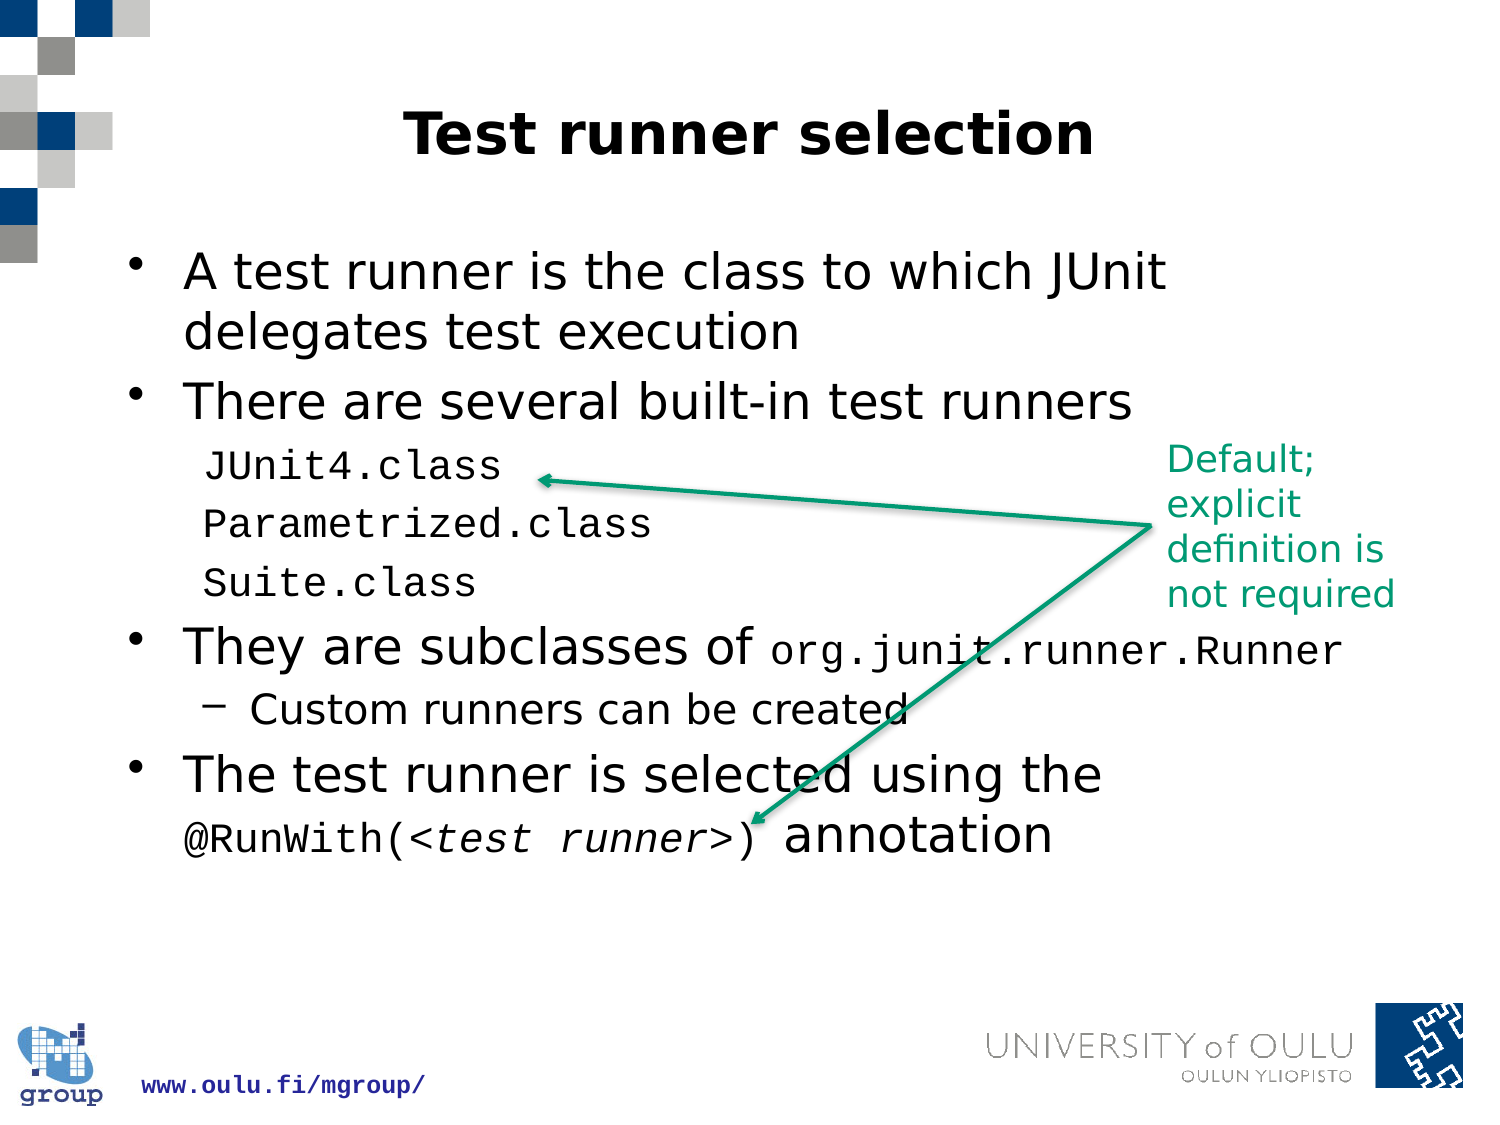

# Test runner selection
A test runner is the class to which JUnit delegates test execution
There are several built-in test runners
JUnit4.class
Parametrized.class
Suite.class
They are subclasses of org.junit.runner.Runner
Custom runners can be created
The test runner is selected using the @RunWith(<test runner>) annotation
Default; explicit definition is not required